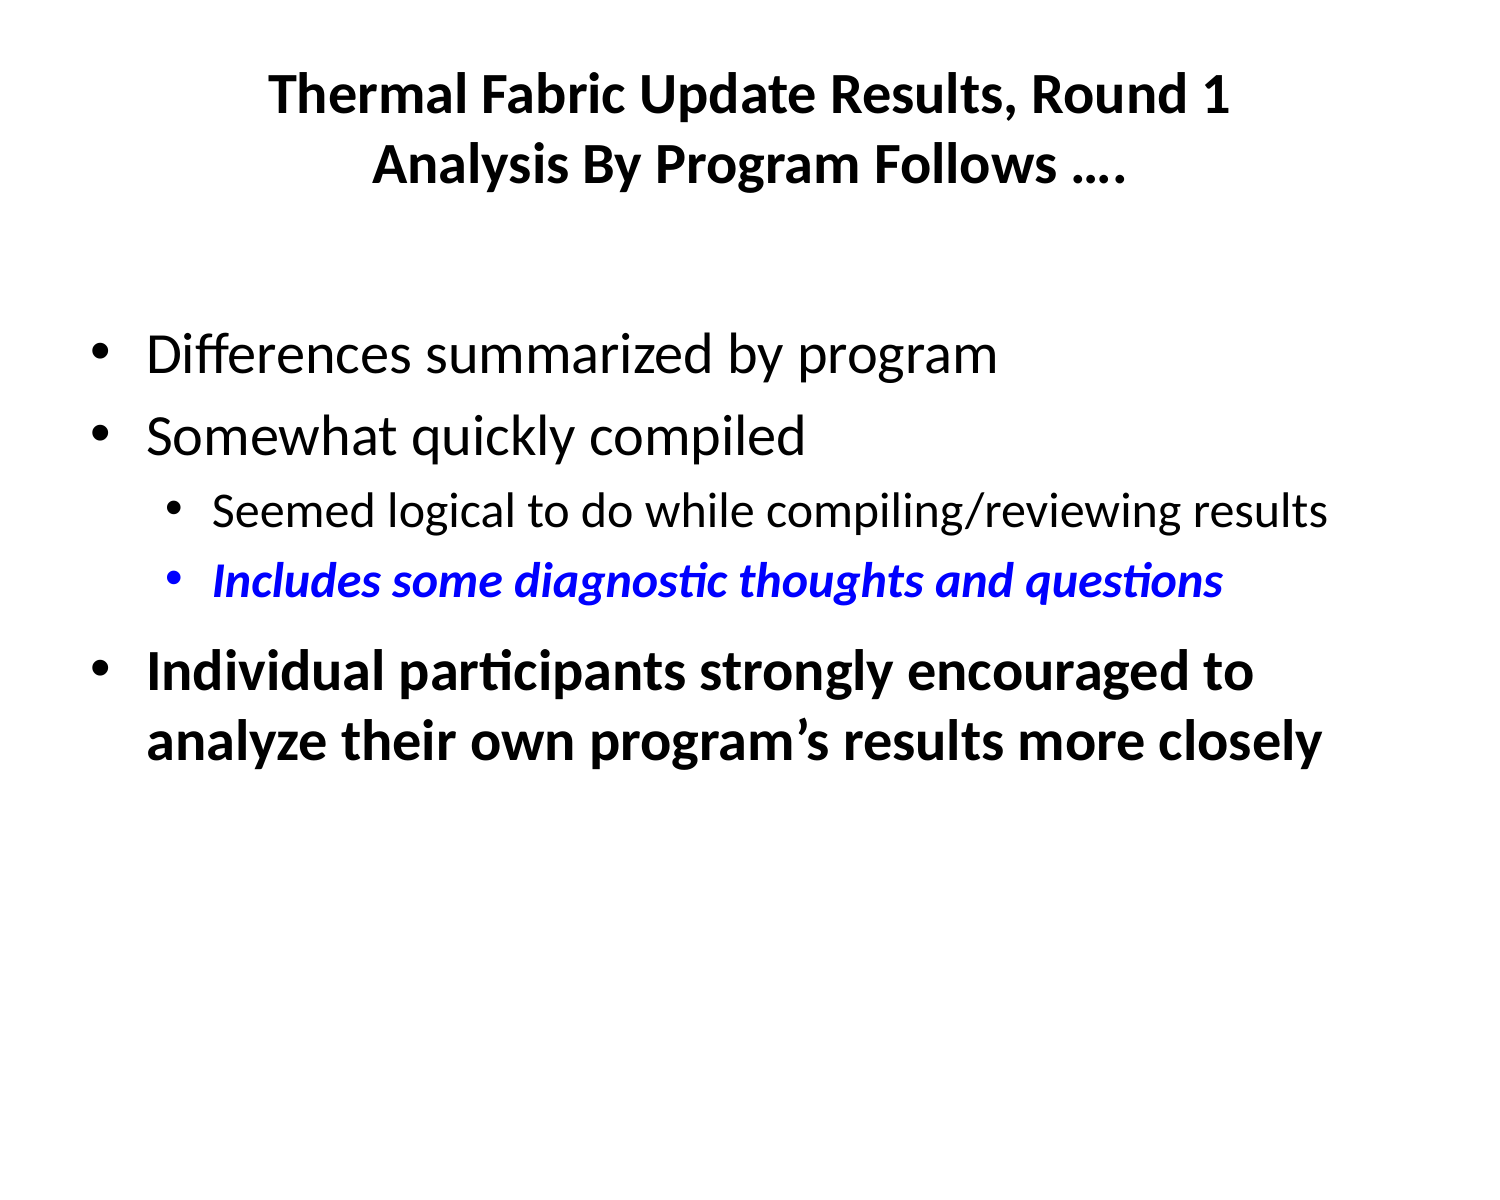

# Thermal Fabric Update Results, Round 1 Analysis By Program Follows ….
Differences summarized by program
Somewhat quickly compiled
Seemed logical to do while compiling/reviewing results
Includes some diagnostic thoughts and questions
Individual participants strongly encouraged to analyze their own program’s results more closely